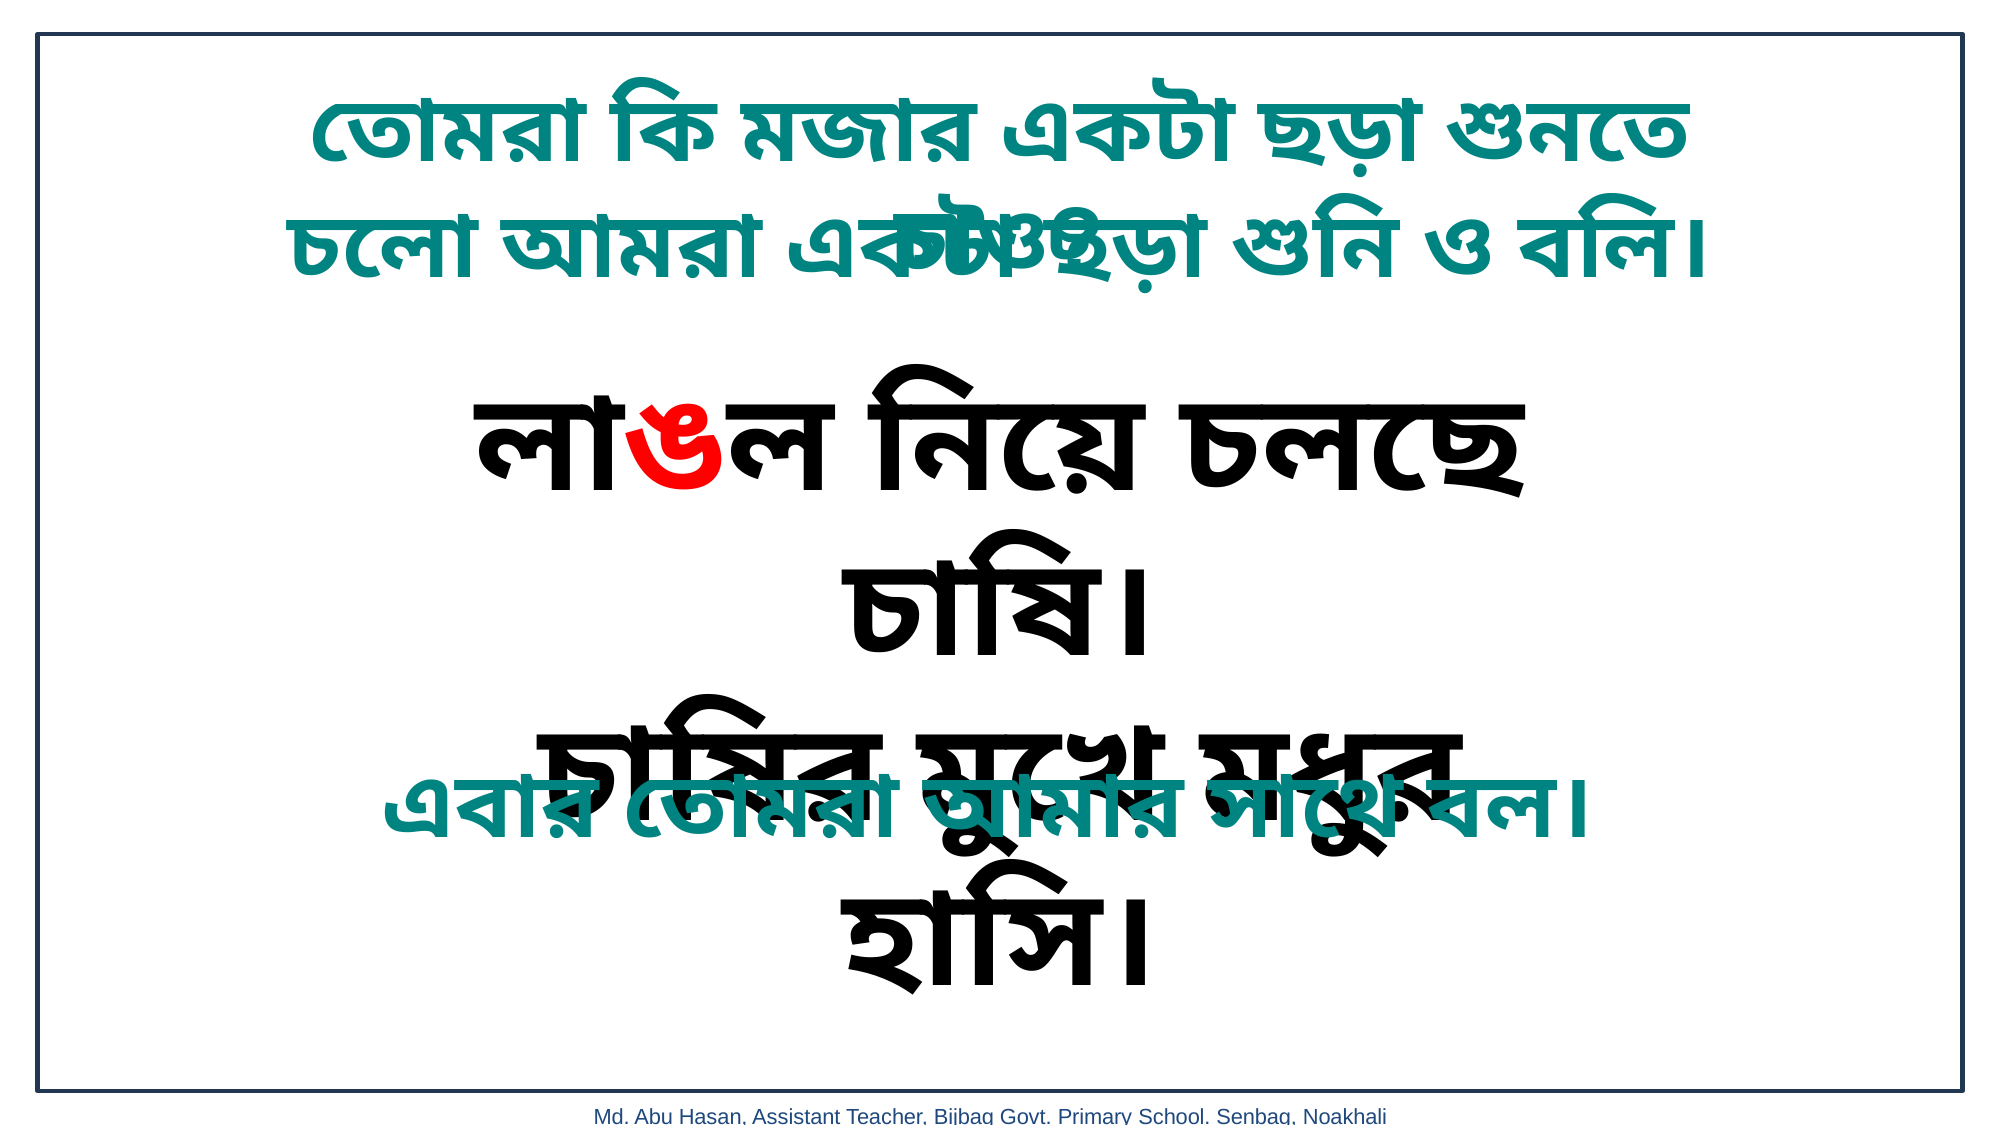

তোমরা কি মজার একটা ছড়া শুনতে চাও?
চলো আমরা একটা ছড়া শুনি ও বলি।
লাঙল নিয়ে চলছে চাষি।
চাষির মুখে মধুর হাসি।
এবার তোমরা আমার সাথে বল।